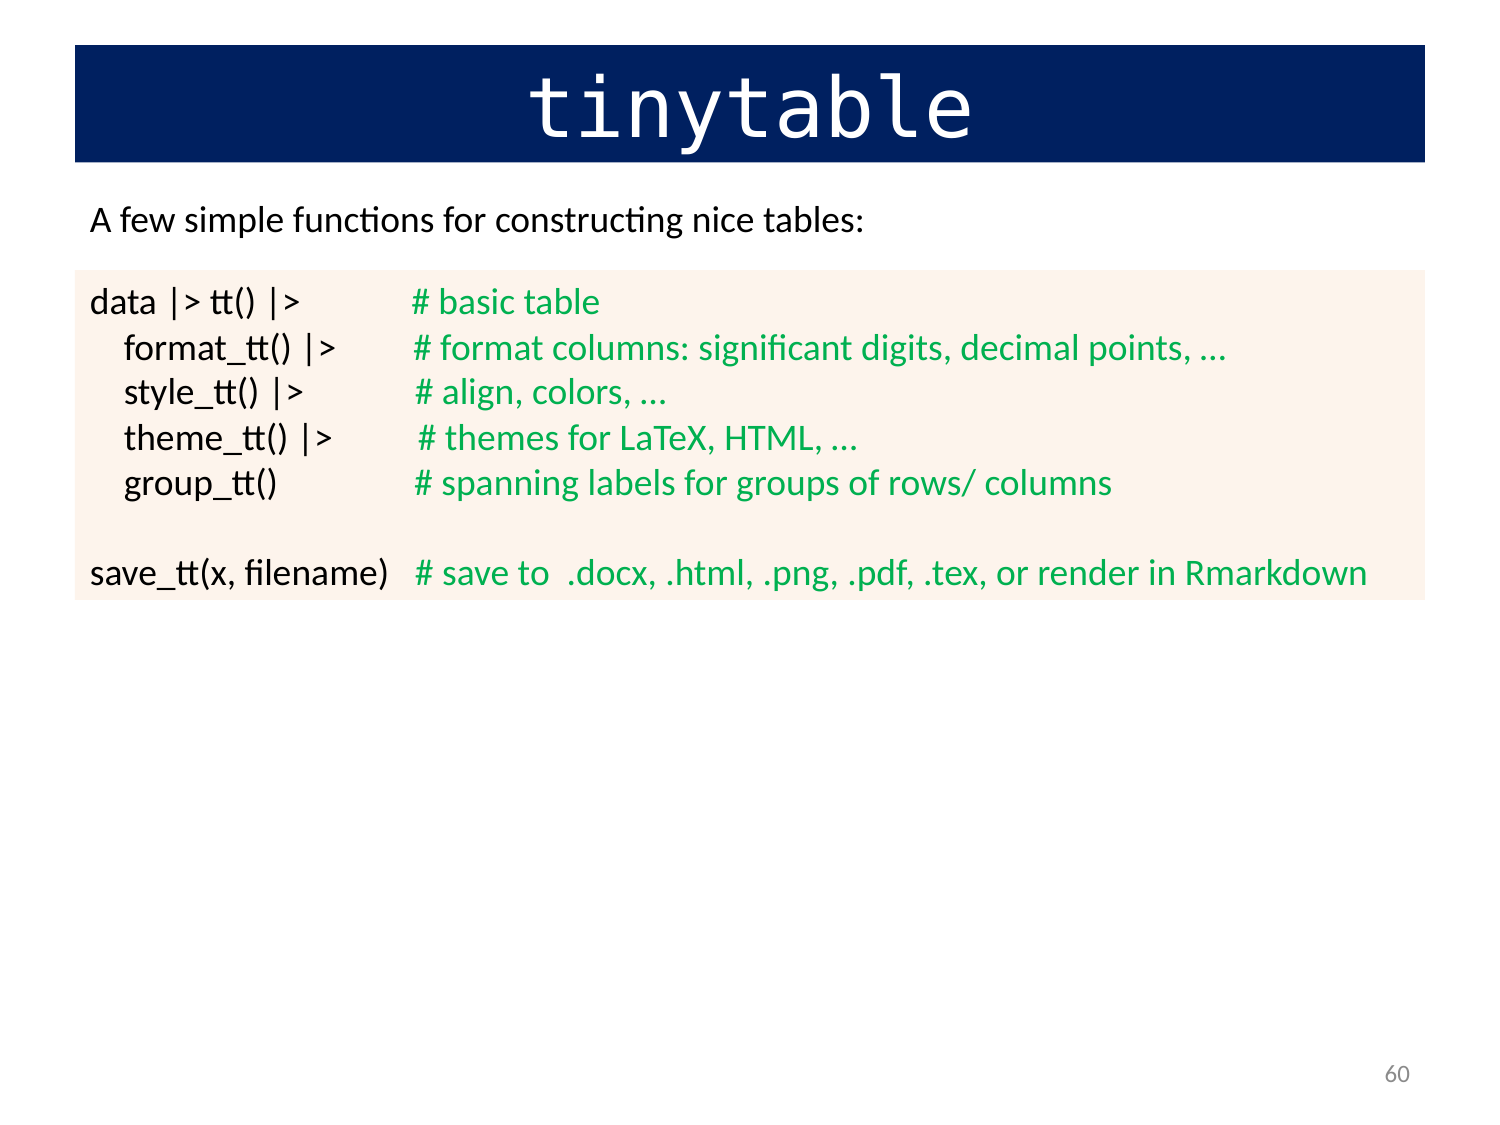

# tinytable
A few simple functions for constructing nice tables:
data |> tt() |>             # basic table
    format_tt() |>         # format columns: significant digits, decimal points, …
    style_tt() |>             # align, colors, …
    theme_tt() |>          # themes for LaTeX, HTML, …
    group_tt()                # spanning labels for groups of rows/ columns

save_tt(x, filename)   # save to  .docx, .html, .png, .pdf, .tex, or render in Rmarkdown
60